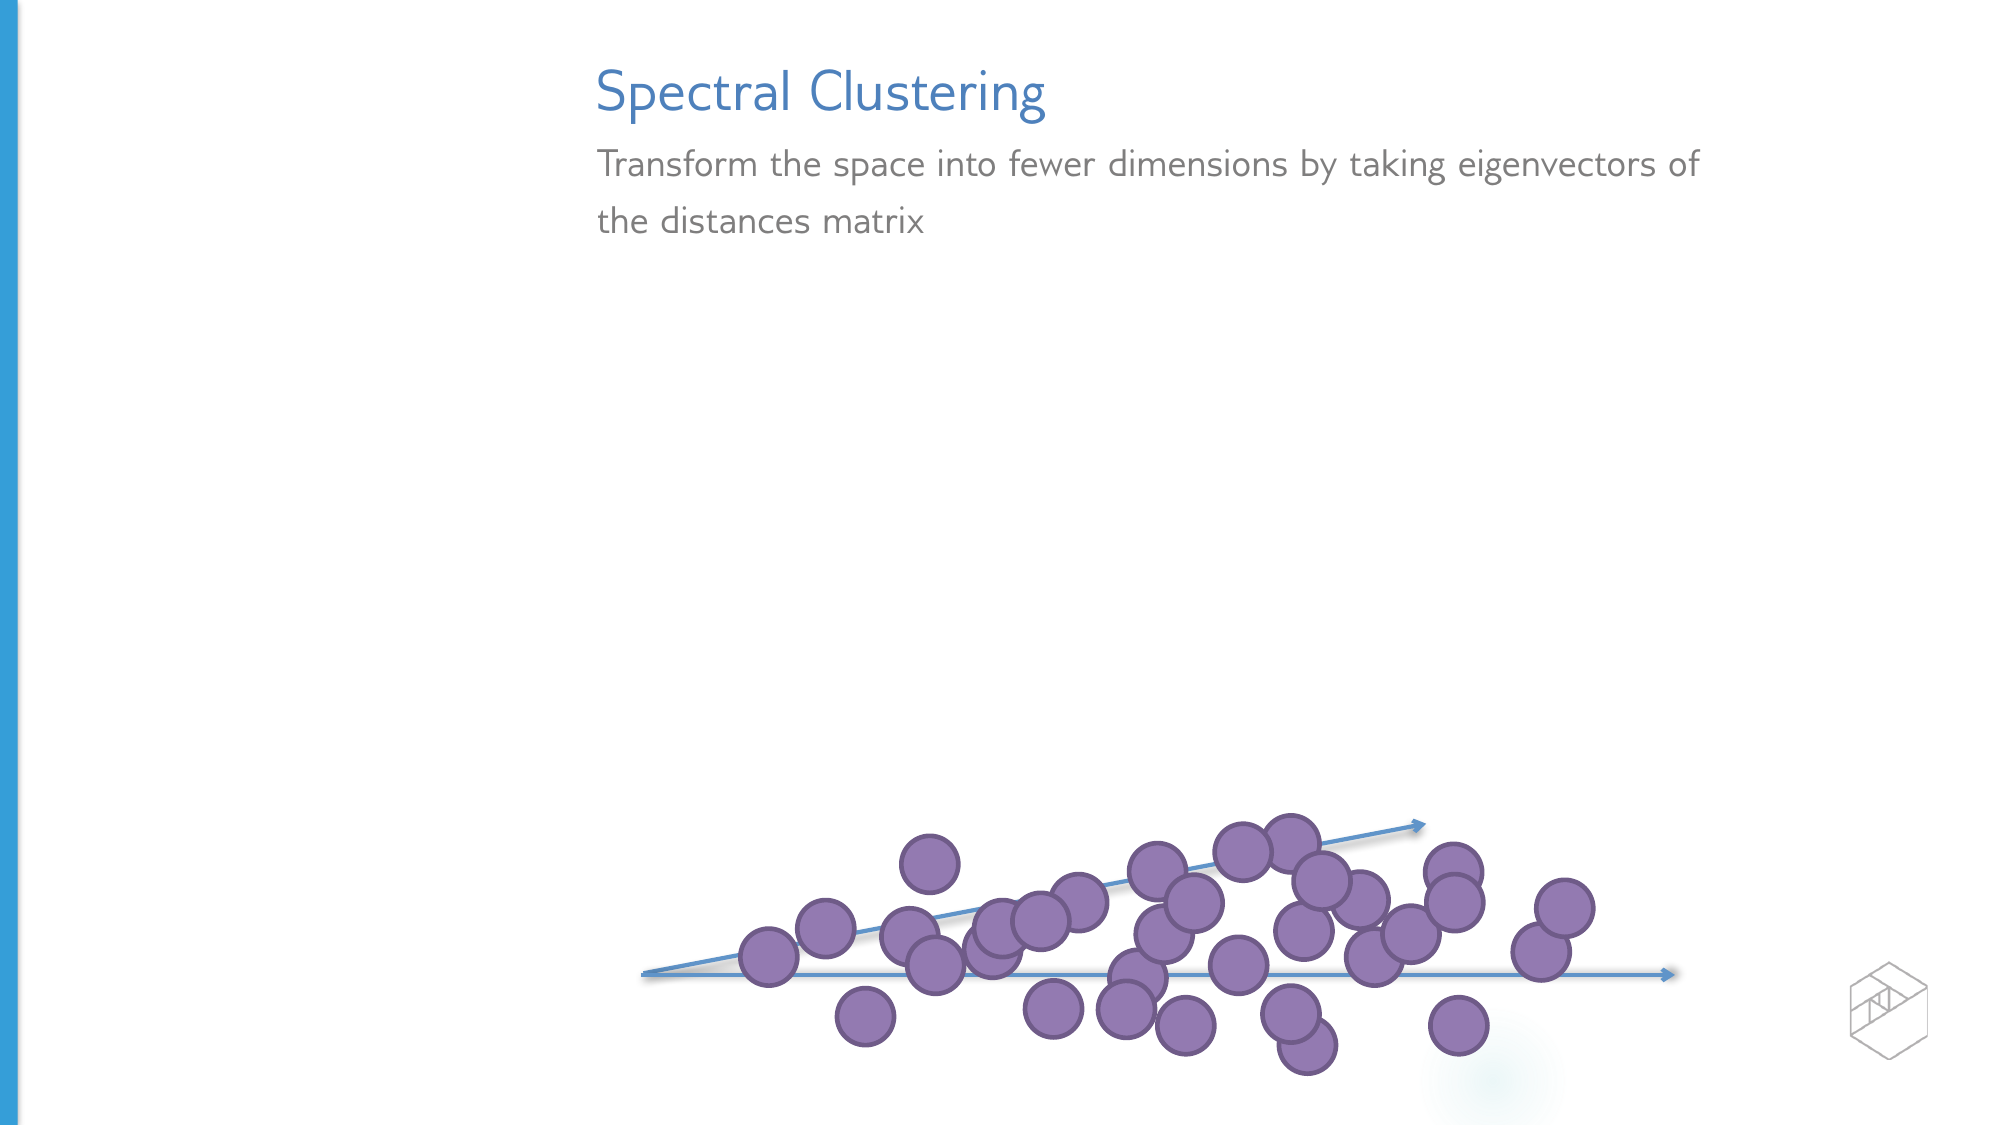

Spectral Clustering
Transform the space into fewer dimensions by taking eigenvectors of the distances matrix